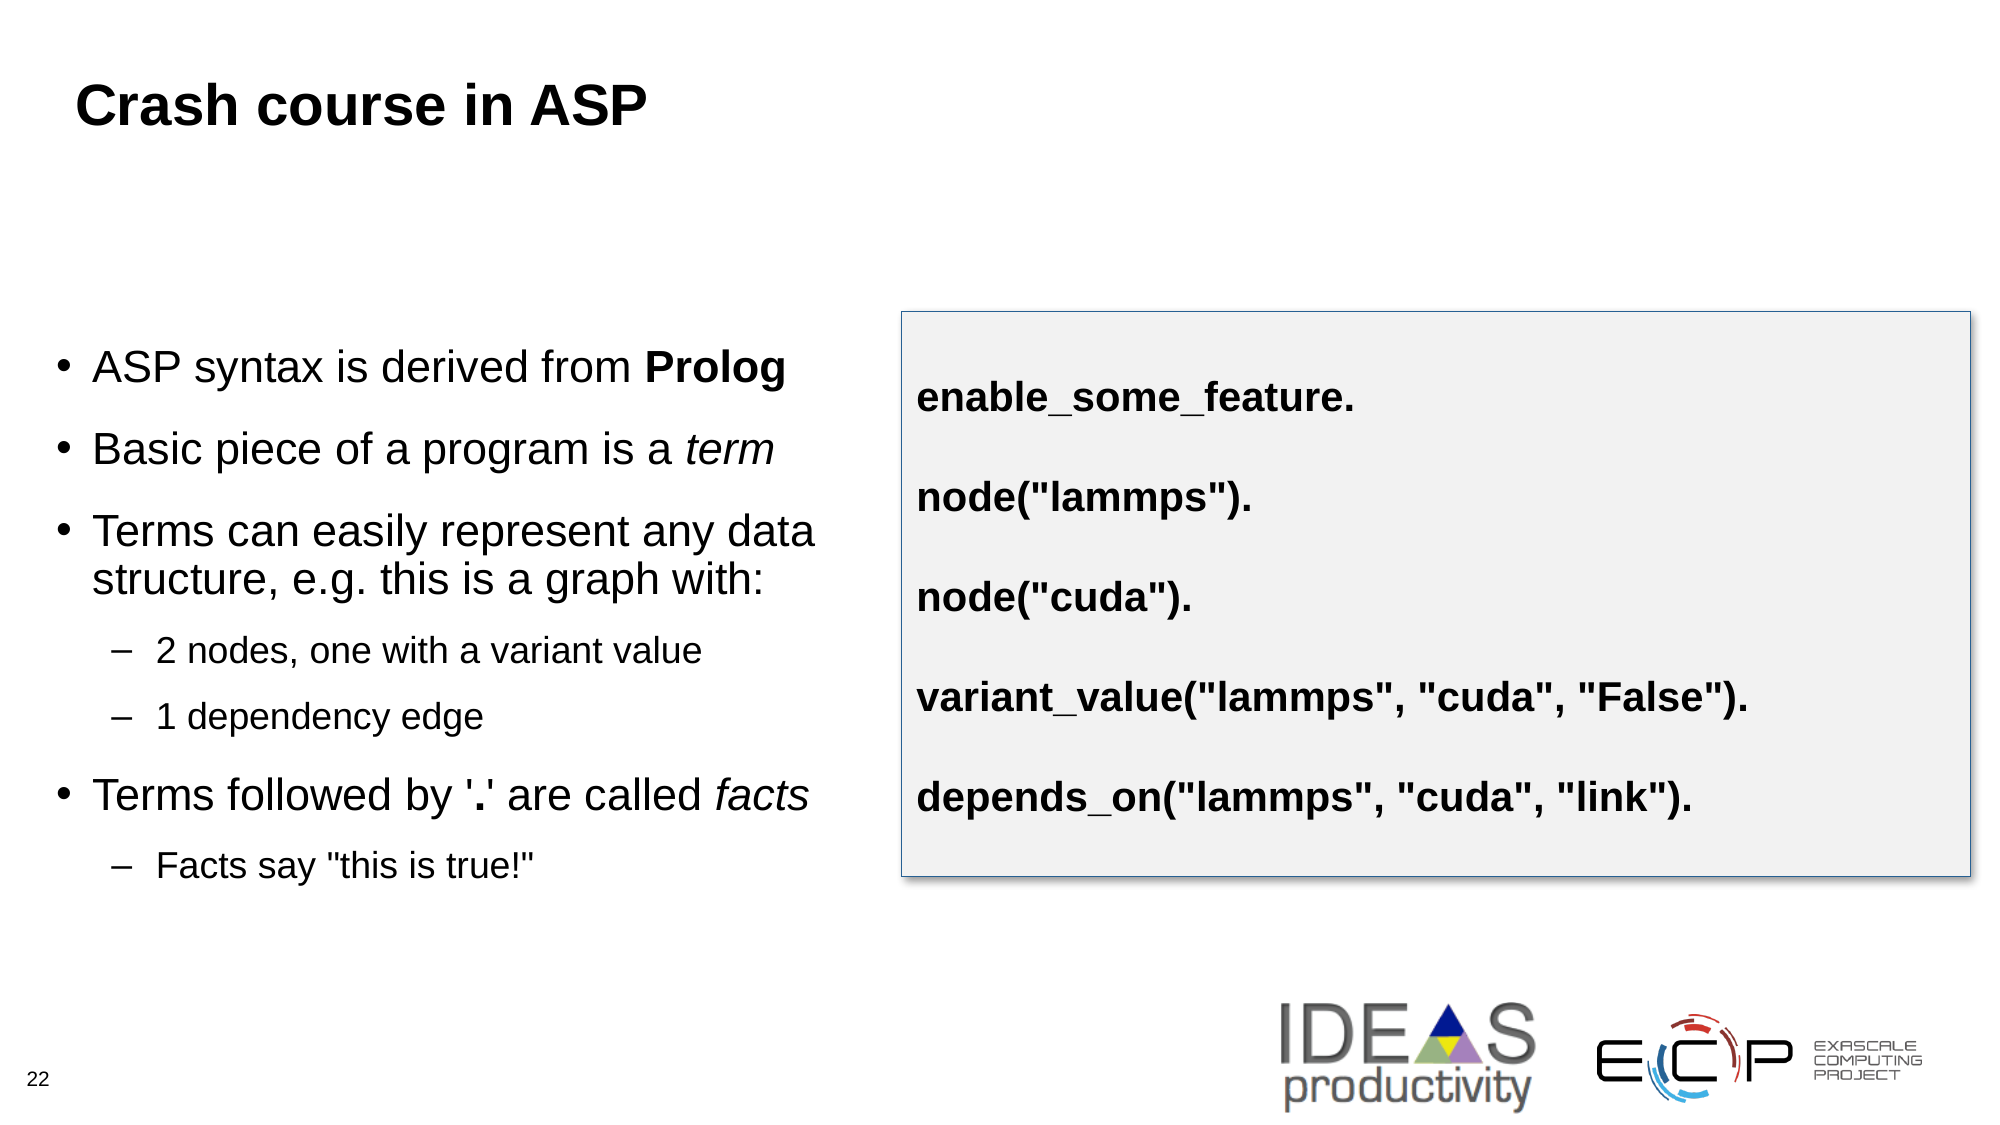

# Crash course in ASP

enable_some_feature.

node("lammps").

node("cuda").

variant_value("lammps", "cuda", "False").

depends_on("lammps", "cuda", "link").

ASP syntax is derived from Prolog
Basic piece of a program is a term
Terms can easily represent any data structure, e.g. this is a graph with:
2 nodes, one with a variant value
1 dependency edge
Terms followed by '.' are called facts
Facts say "this is true!"